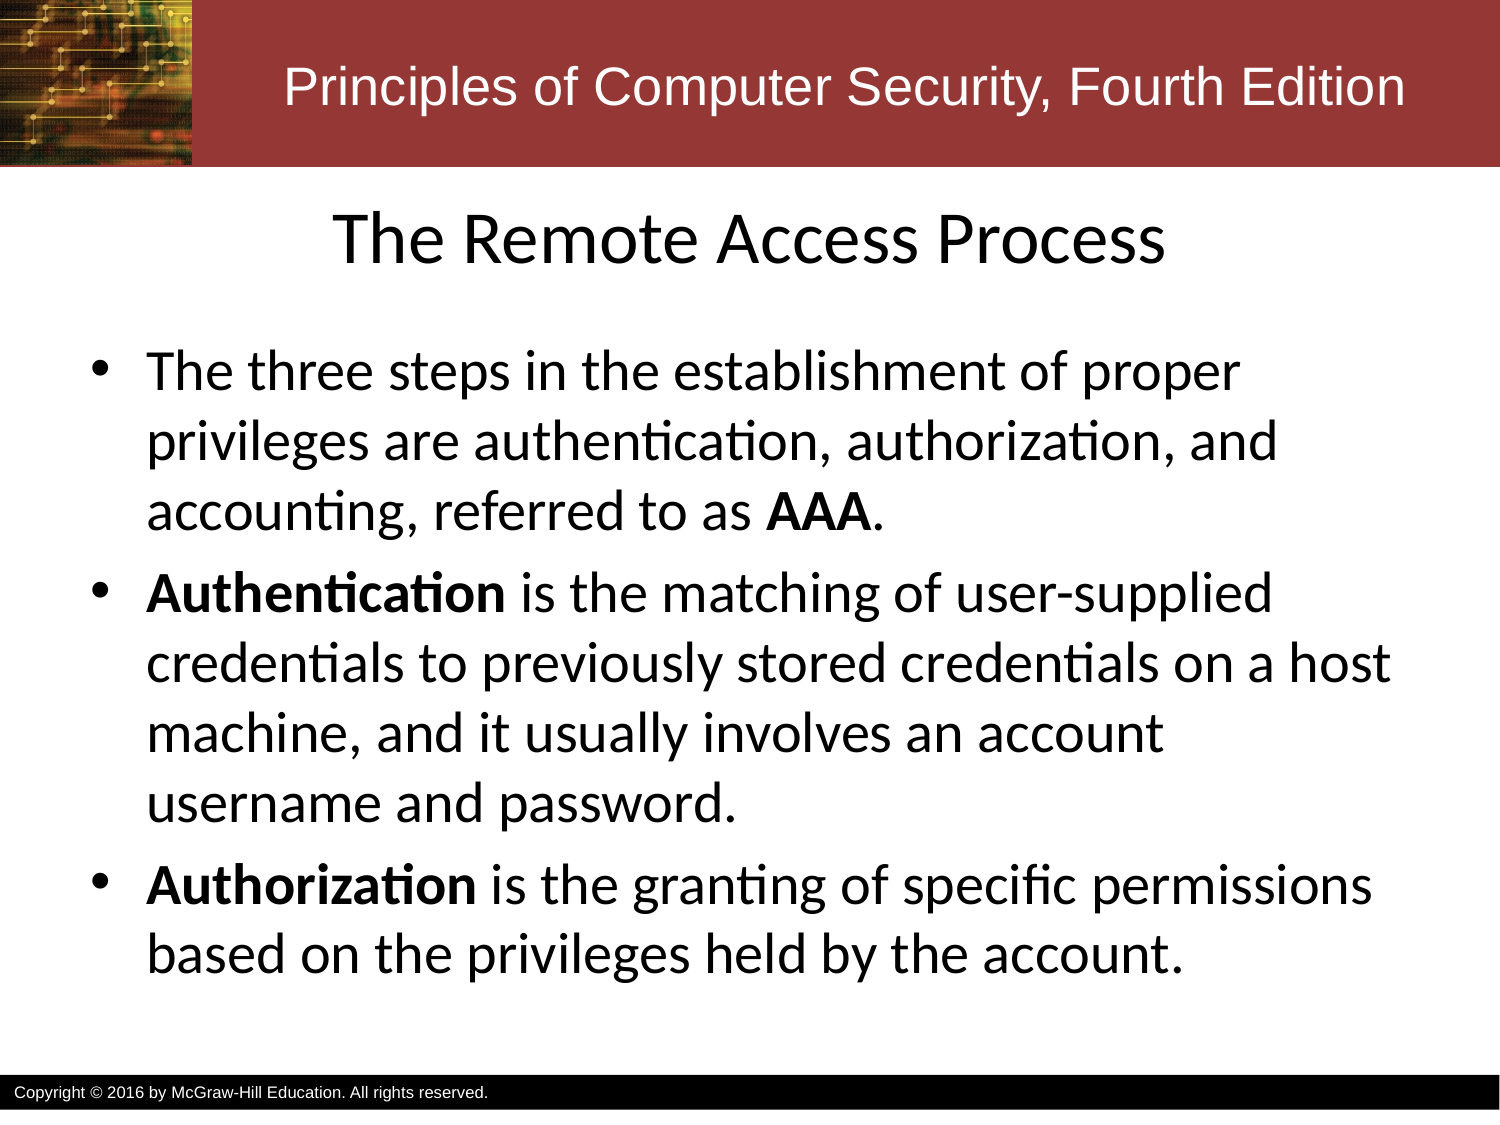

# The Remote Access Process
The three steps in the establishment of proper privileges are authentication, authorization, and accounting, referred to as AAA.
Authentication is the matching of user-supplied credentials to previously stored credentials on a host machine, and it usually involves an account username and password.
Authorization is the granting of specific permissions based on the privileges held by the account.